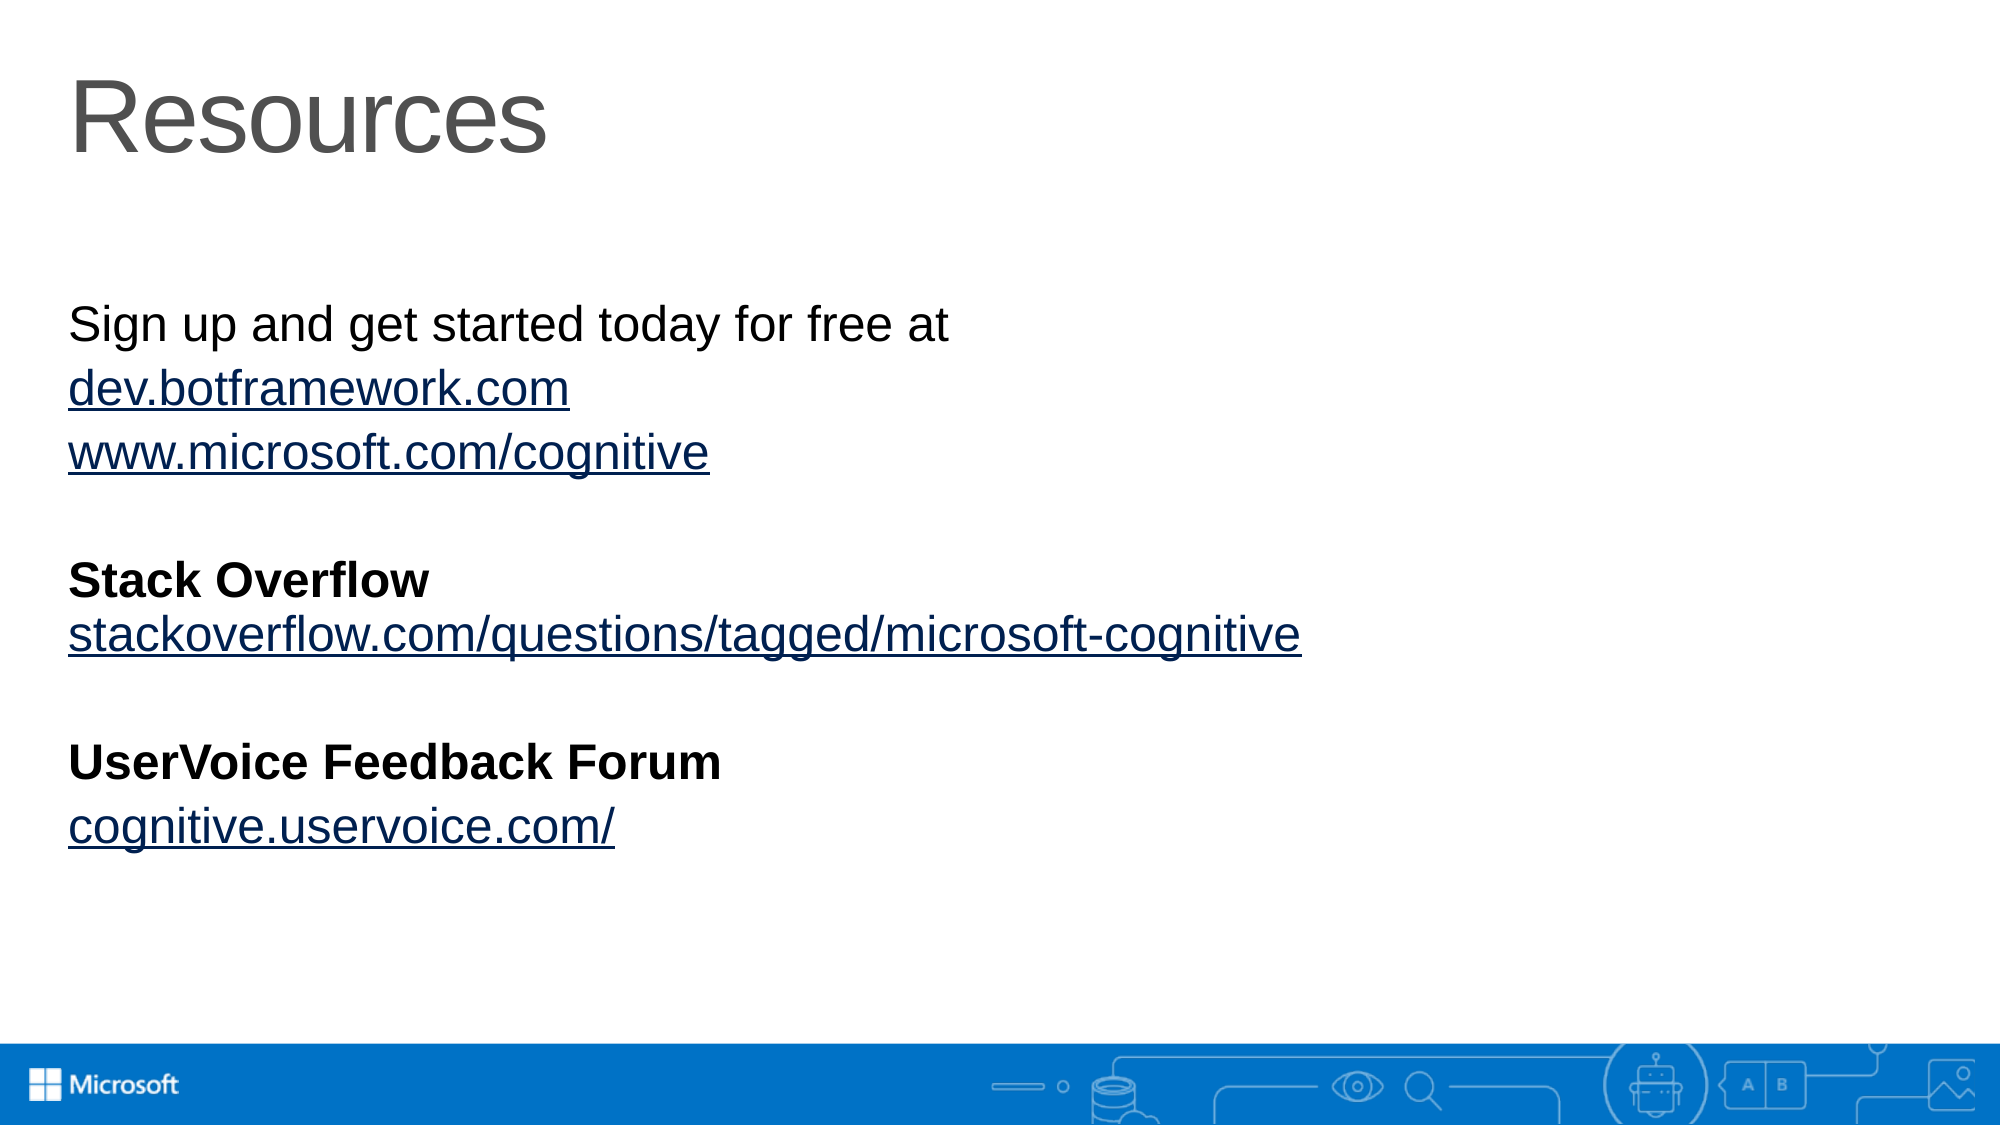

# Resources
Sign up and get started today for free at
dev.botframework.com
www.microsoft.com/cognitive

Stack Overflow
stackoverflow.com/questions/tagged/microsoft-cognitive

UserVoice Feedback Forum
cognitive.uservoice.com/